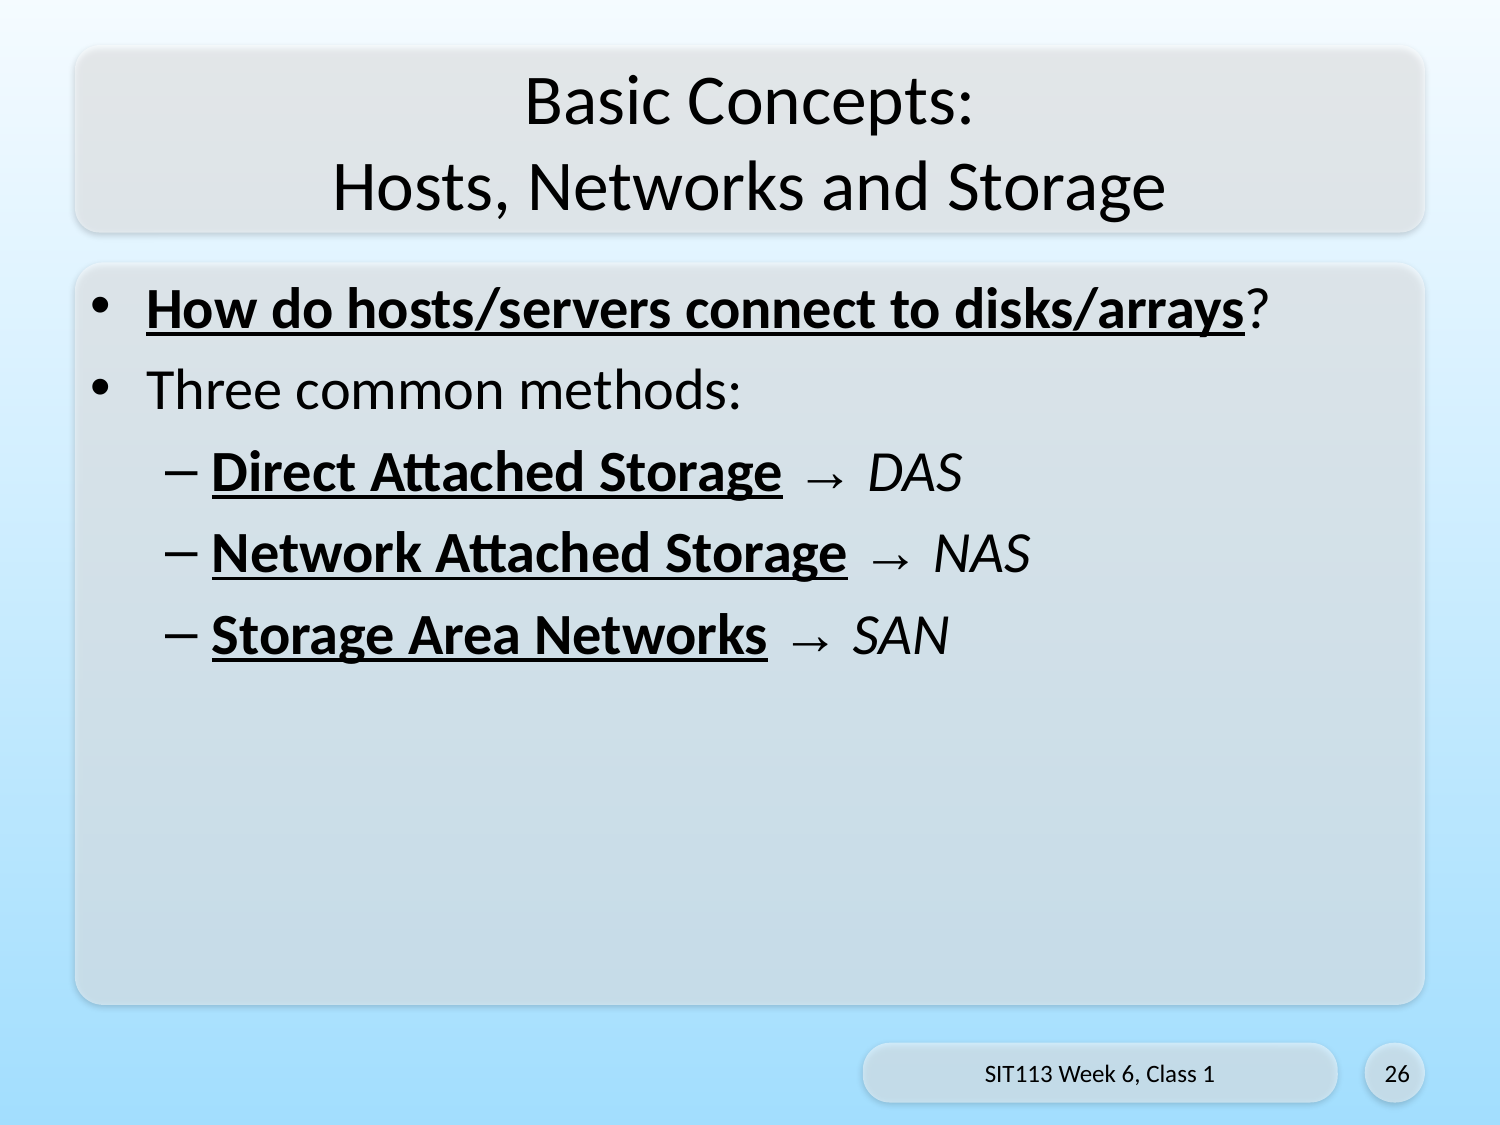

# Basic Concepts: Hosts, Networks and Storage
How do hosts/servers connect to disks/arrays?
Three common methods:
Direct Attached Storage → DAS
Network Attached Storage → NAS
Storage Area Networks → SAN
SIT113 Week 6, Class 1
26